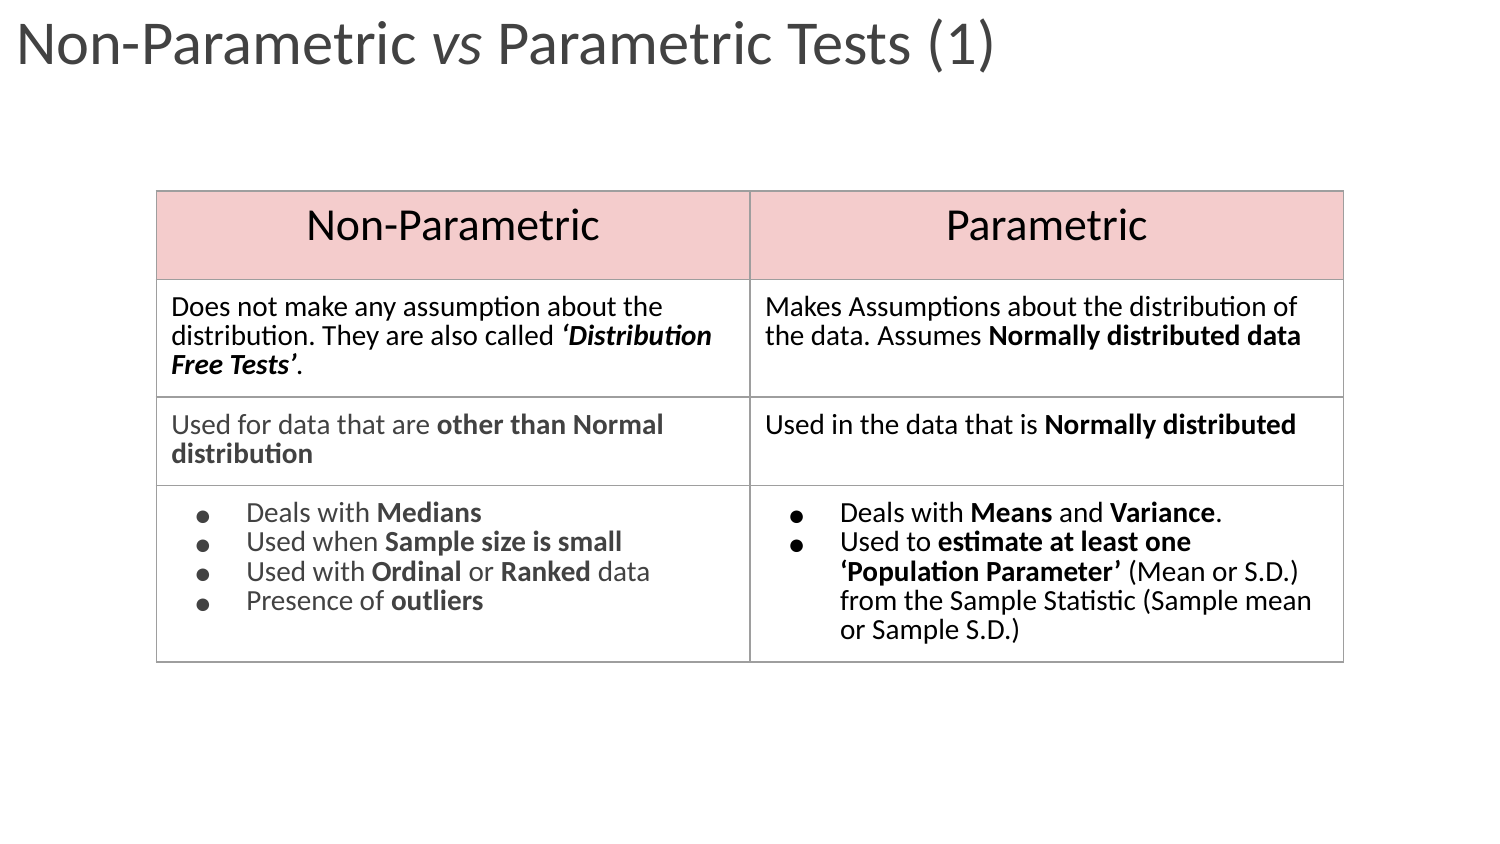

# Non-Parametric vs Parametric Tests (1)

| Non-Parametric | Parametric |
| --- | --- |
| Does not make any assumption about the distribution. They are also called ‘Distribution Free Tests’. | Makes Assumptions about the distribution of the data. Assumes Normally distributed data |
| Used for data that are other than Normal distribution | Used in the data that is Normally distributed |
| Deals with Medians Used when Sample size is small Used with Ordinal or Ranked data Presence of outliers | Deals with Means and Variance. Used to estimate at least one ‘Population Parameter’ (Mean or S.D.) from the Sample Statistic (Sample mean or Sample S.D.) |